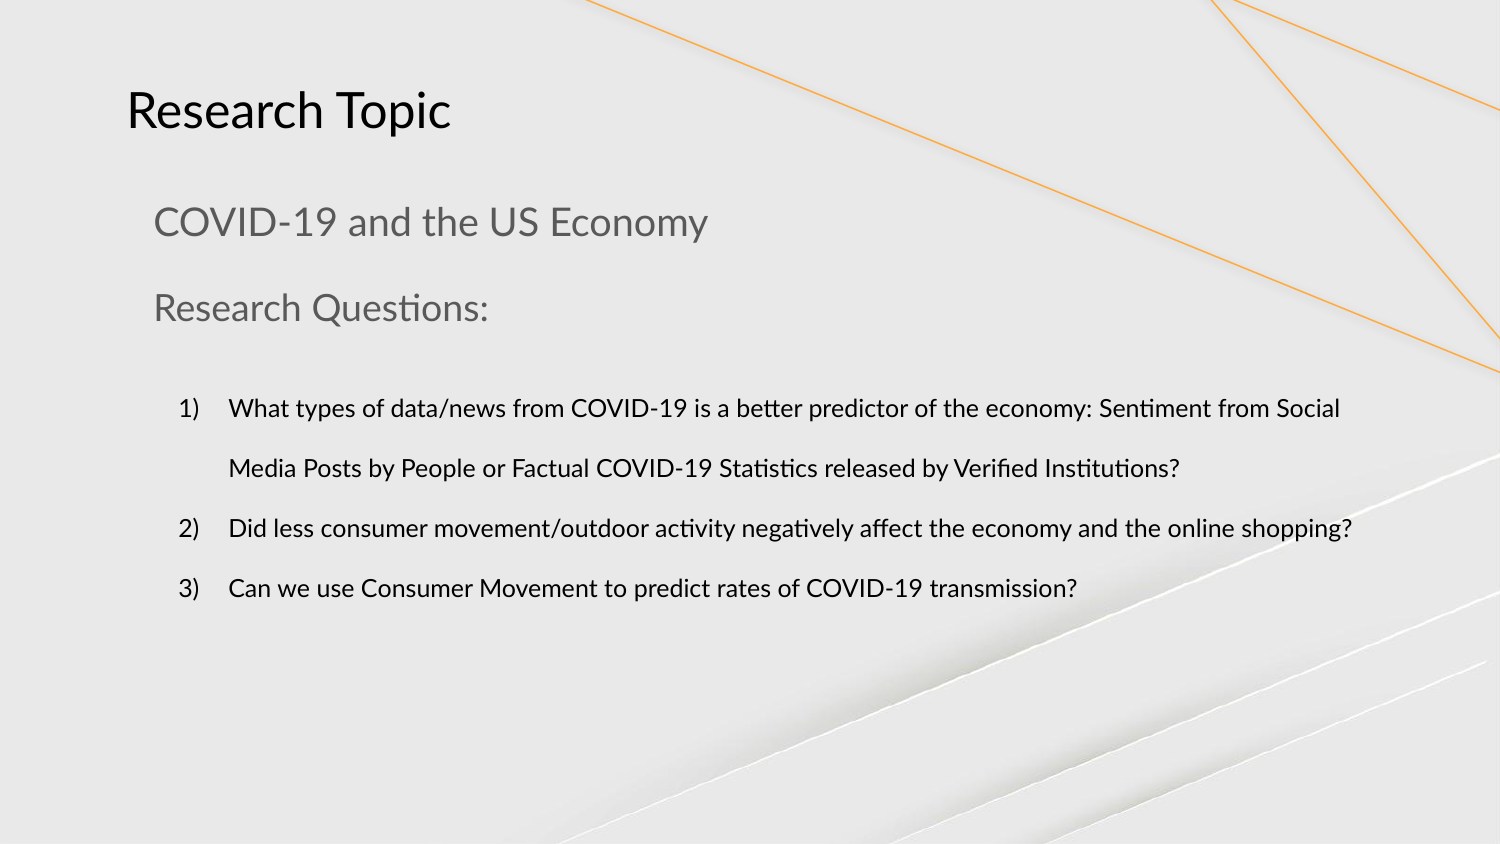

# Research Topic
COVID-19 and the US Economy
Research Questions:
What types of data/news from COVID-19 is a better predictor of the economy: Sentiment from Social Media Posts by People or Factual COVID-19 Statistics released by Verified Institutions?
Did less consumer movement/outdoor activity negatively affect the economy and the online shopping?
Can we use Consumer Movement to predict rates of COVID-19 transmission?